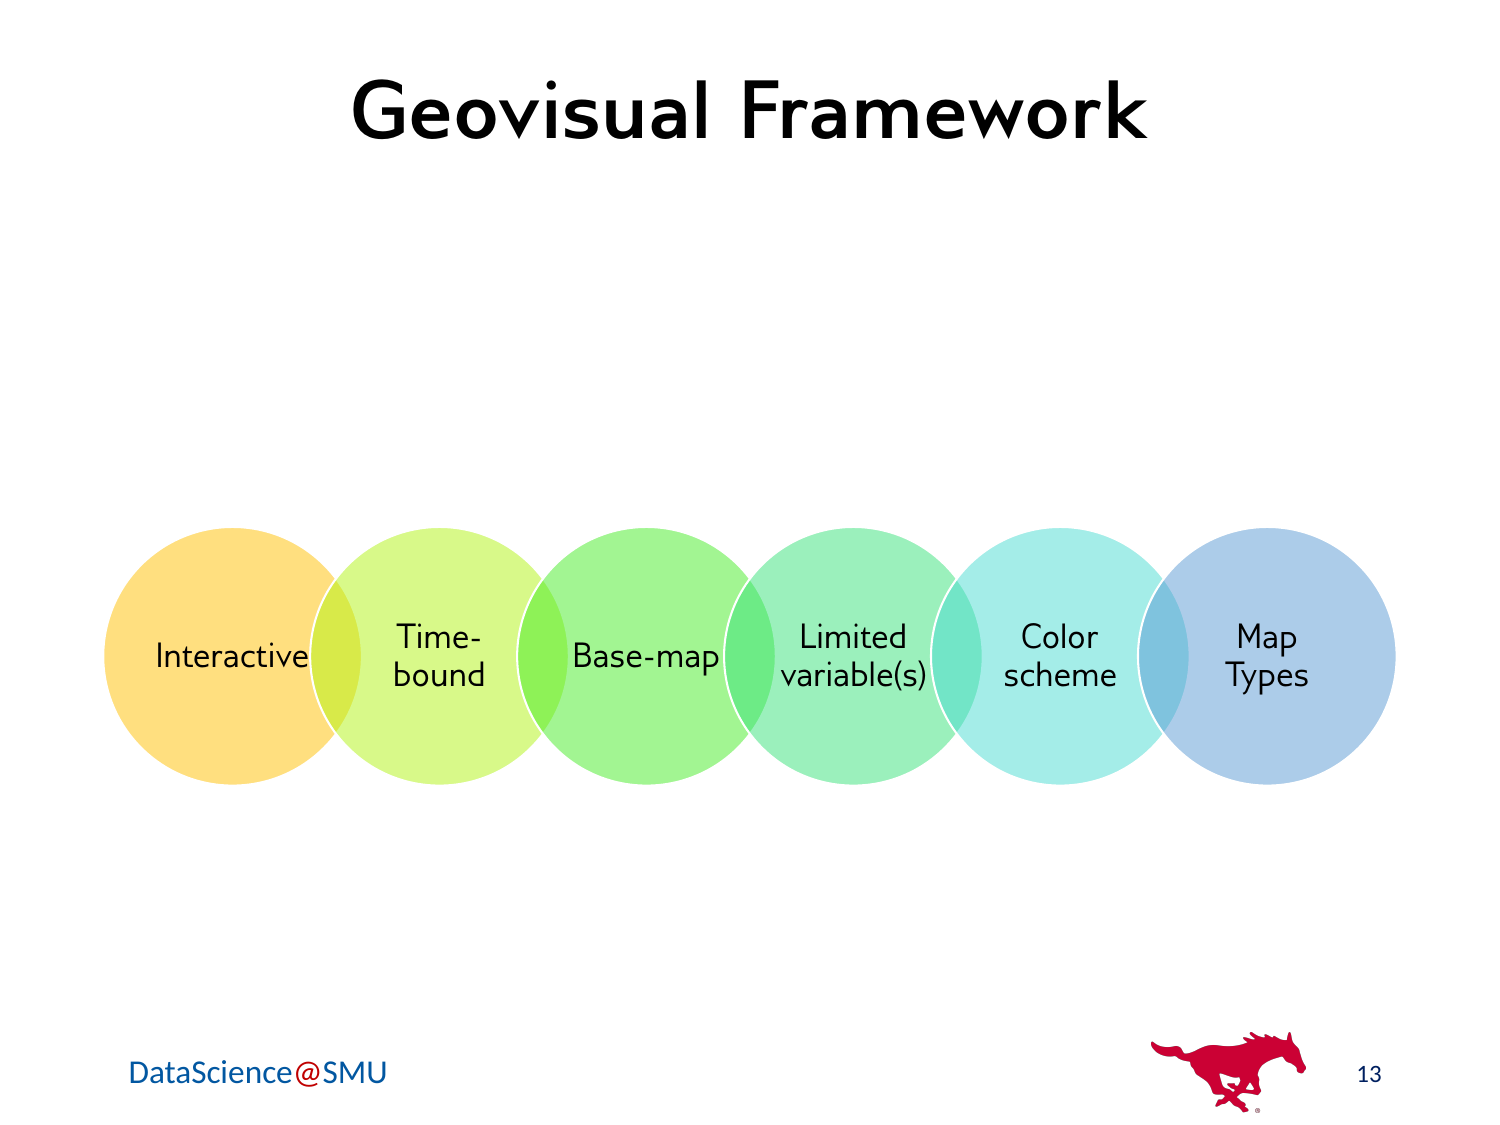

# Geovisual Framework
Interactive
Time-bound
Base-map
Limited variable(s)
Color scheme
Map Types
13